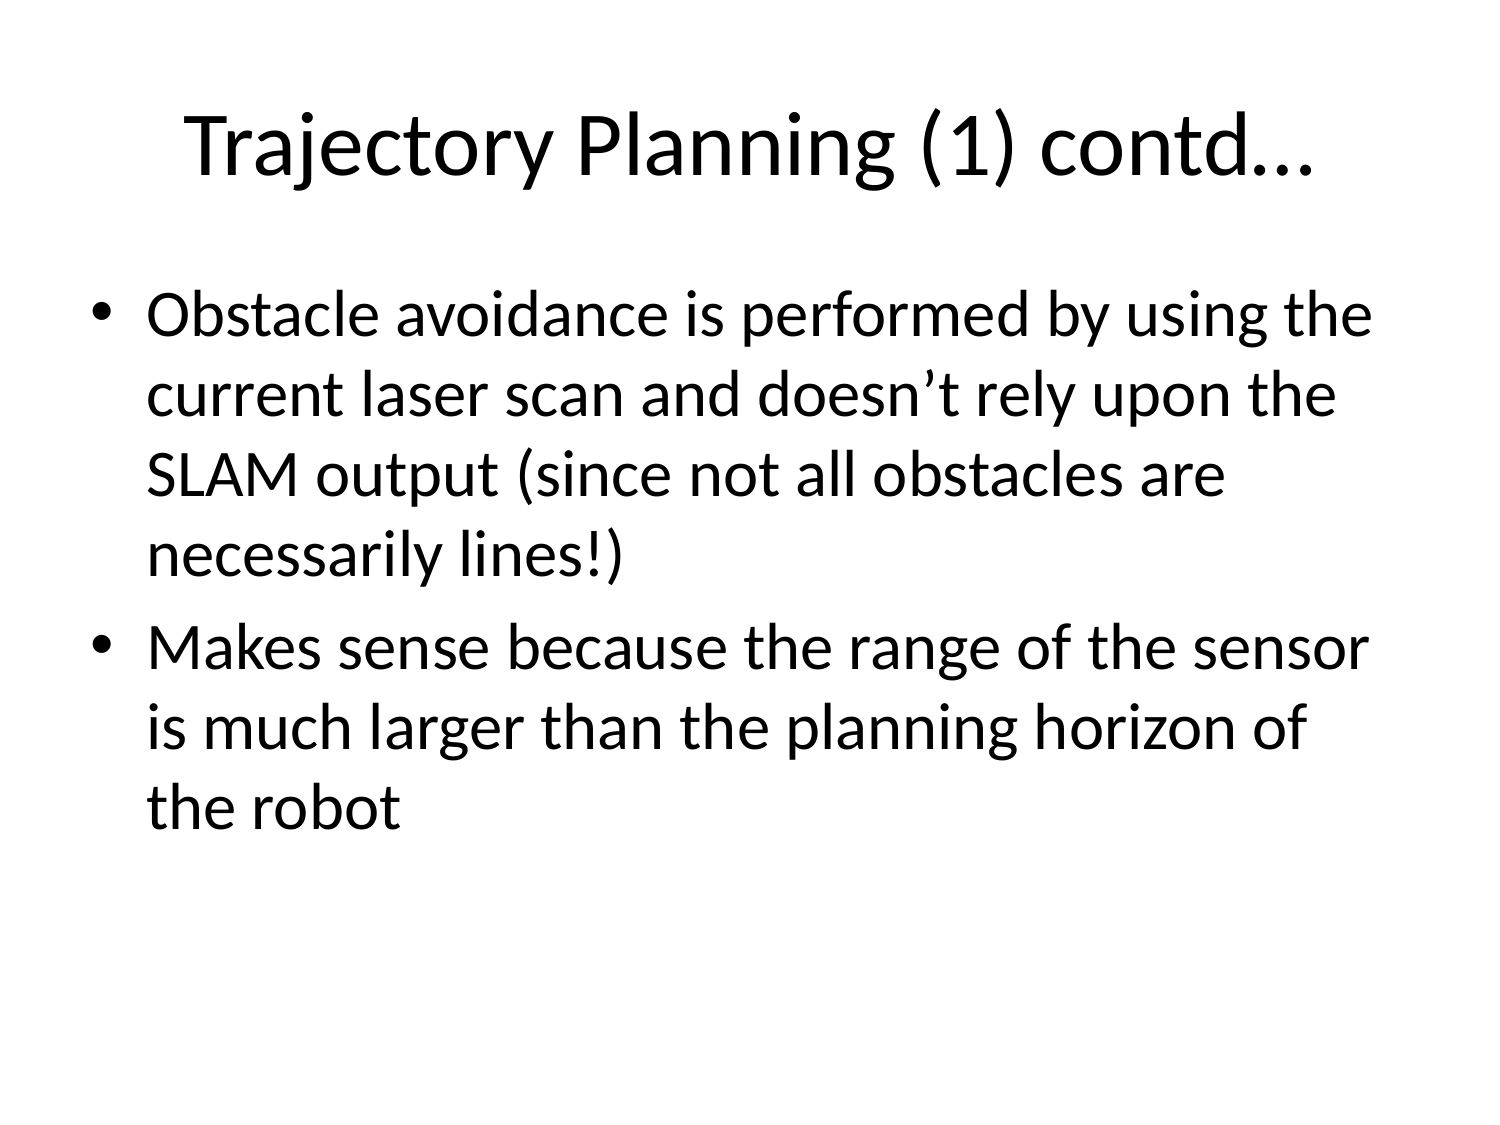

# Trajectory Planning (1) contd…
Obstacle avoidance is performed by using the current laser scan and doesn’t rely upon the SLAM output (since not all obstacles are necessarily lines!)
Makes sense because the range of the sensor  is much larger than the planning horizon of the robot